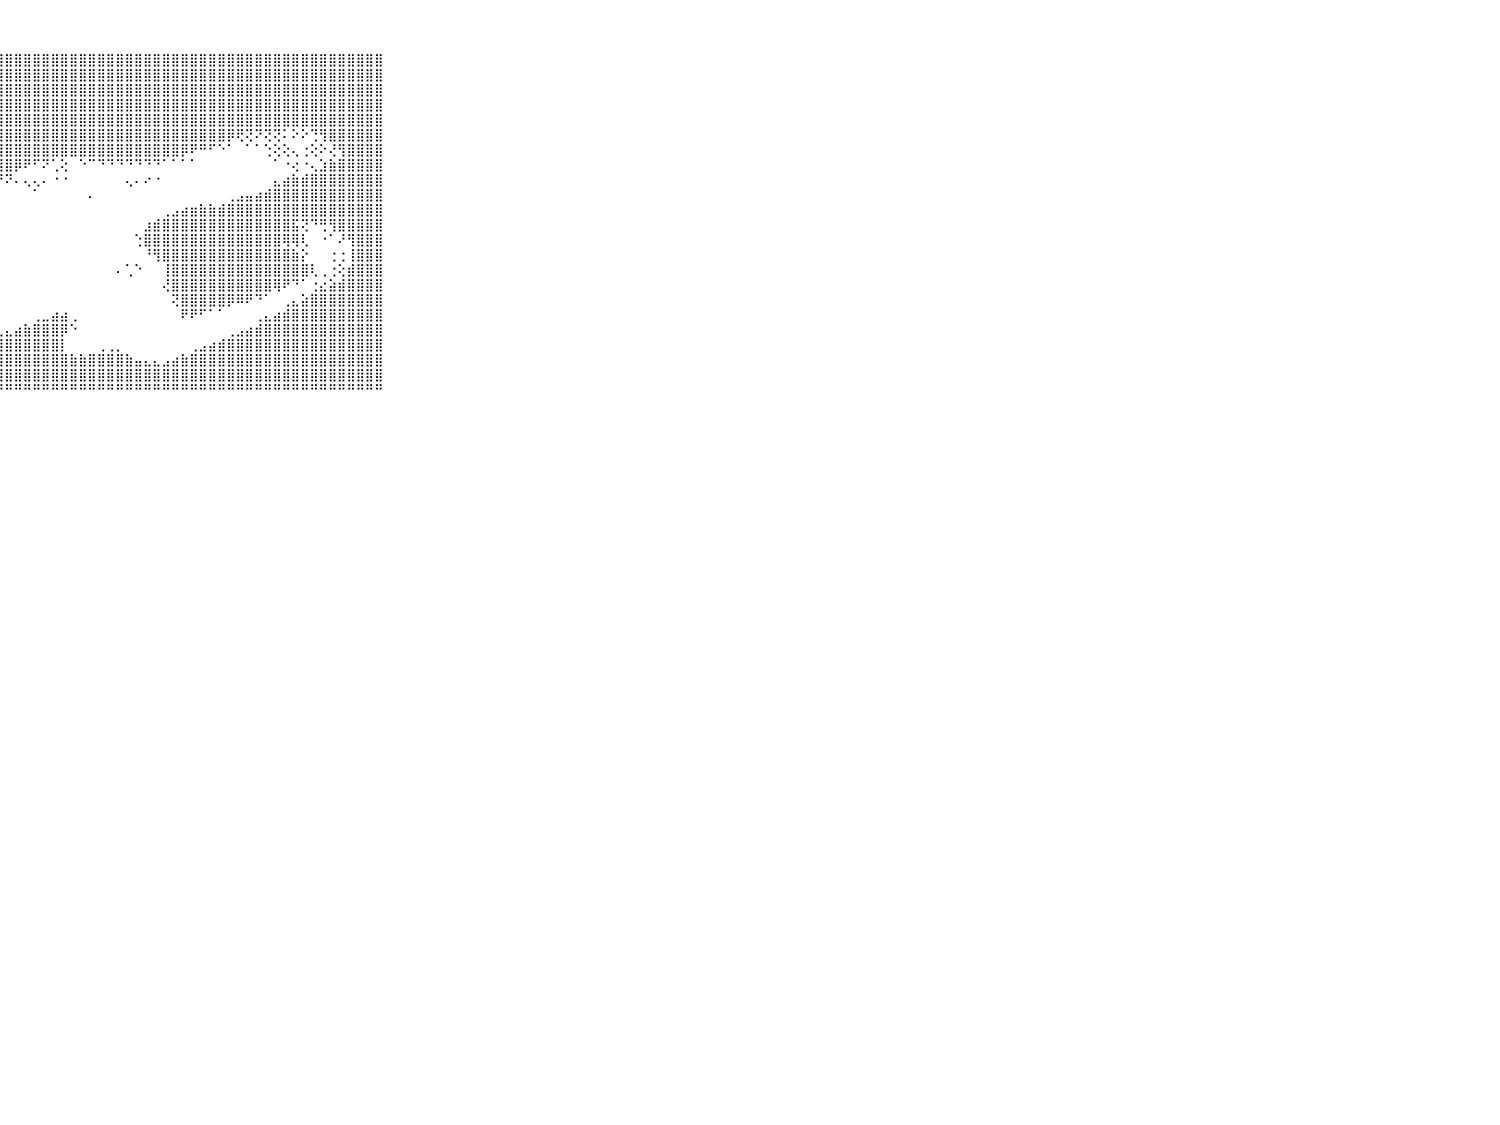

⠀⠀⠀⠀⠀⠀⠀⠀⠀⠀⠀⣿⣿⣿⣿⣿⣿⣿⣿⣿⣿⣿⣿⣿⣿⣿⣿⣿⣿⣿⣿⣿⣿⣿⣿⣿⣿⣿⣿⣿⣿⣿⣿⣿⣿⣿⣿⣿⣿⣿⣿⣿⣿⣿⣿⣿⣿⣿⣿⣿⣿⣿⣿⣿⣿⣿⣿⣿⣿⠀⠀⠀⠀⠀⠀⠀⠀⠀⠀⠀⠀
⠀⠀⠀⠀⠀⠀⠀⠀⠀⠀⠀⣿⣿⣿⣿⣿⣿⣿⣿⣿⣿⣿⣿⣿⣿⣿⣿⣿⣿⣿⣿⣿⣿⣿⣿⣿⣿⣿⣿⣿⣿⣿⣿⣿⣿⣿⣿⣿⣿⣿⣿⣿⣿⣿⣿⣿⣿⣿⣿⣿⣿⣿⣿⣿⣿⣿⣿⣿⣿⠀⠀⠀⠀⠀⠀⠀⠀⠀⠀⠀⠀
⠀⠀⠀⠀⠀⠀⠀⠀⠀⠀⠀⣿⣿⣿⣿⣿⣿⣿⣿⣿⣿⣿⣿⣿⣿⣿⣿⣿⣿⣿⣿⣿⣿⣿⣿⣿⣿⣿⣿⣿⣿⣿⣿⣿⣿⣿⣿⣿⣿⣿⣿⣿⣿⣿⣿⣿⣿⣿⣿⣿⣿⣿⣿⣿⣿⣿⣿⣿⣿⠀⠀⠀⠀⠀⠀⠀⠀⠀⠀⠀⠀
⠀⠀⠀⠀⠀⠀⠀⠀⠀⠀⠀⣿⣿⣿⣿⣿⣿⣿⣿⣿⣿⣿⣿⣿⣿⣿⣿⣿⣿⣿⣿⣿⣿⣿⣿⣿⣿⣿⣿⣿⣿⣿⣿⣿⣿⣿⣿⣿⣿⣿⣿⣿⣿⣿⣿⣿⣿⣿⣿⣿⣿⣿⣿⣿⣿⣿⣿⣿⣿⠀⠀⠀⠀⠀⠀⠀⠀⠀⠀⠀⠀
⠀⠀⠀⠀⠀⠀⠀⠀⠀⠀⠀⣿⣿⣿⣿⣿⣿⣿⣿⣿⣿⣿⣿⣿⣿⣿⣿⣿⣿⣿⣿⣿⣿⣿⣿⣿⣿⣿⣿⣿⣿⣿⣿⣿⣿⣿⣿⣿⣿⣿⣿⣿⣿⣿⣿⣿⣿⣿⣿⣿⣿⣿⣿⣿⣿⣿⣿⣿⣿⠀⠀⠀⠀⠀⠀⠀⠀⠀⠀⠀⠀
⠀⠀⠀⠀⠀⠀⠀⠀⠀⠀⠀⣿⣿⣿⣿⣿⣿⣿⣿⣿⣿⣿⣿⣿⣿⣿⣿⣿⣿⣿⣿⣿⣿⣿⣿⣿⣿⣿⣿⣿⣿⣿⣿⣿⣿⣿⣿⣿⣿⣿⣿⣿⡿⢟⢝⠝⢝⢝⠅⠕⠕⢙⢻⣿⣿⣿⣿⣿⣿⠀⠀⠀⠀⠀⠀⠀⠀⠀⠀⠀⠀
⠀⠀⠀⠀⠀⠀⠀⠀⠀⠀⠀⣿⣿⣿⣿⣿⣿⣿⣿⣿⣿⣿⣿⣿⣿⣿⣿⣿⣿⣿⣿⣿⣿⣿⣿⣿⣿⣿⣿⣿⣿⣿⣿⣿⣿⣿⣿⡿⠟⠛⠋⠑⠁⠀⠁⠁⢑⢕⢕⢄⢐⢕⠕⢜⢻⣿⣿⣿⣿⠀⠀⠀⠀⠀⠀⠀⠀⠀⠀⠀⠀
⠀⠀⠀⠀⠀⠀⠀⠀⠀⠀⠀⣿⣿⣿⣿⣿⣿⣿⣿⣿⣿⣿⣿⣿⣿⣿⣿⣿⣿⡿⠟⠋⠝⢁⢕⠀⠑⠉⠙⠙⠙⠙⠙⠙⠙⠁⠁⠁⠁⠀⠀⠀⠀⠀⠀⠀⠀⠁⠐⢔⠐⢄⣱⣷⣿⣿⣿⣿⣿⠀⠀⠀⠀⠀⠀⠀⠀⠀⠀⠀⠀
⠀⠀⠀⠀⠀⠀⠀⠀⠀⠀⠀⣿⣿⣿⣿⣿⣿⣿⣿⣿⣿⣿⣿⣿⣿⣿⡿⠟⠝⠄⢄⢄⠄⠐⠐⠀⠀⠀⠀⠀⠀⢄⠄⠔⠐⠀⠀⠀⠀⠀⠀⠀⠀⠀⠀⠀⠀⣄⣴⣷⣾⣿⣿⣿⣿⣿⣿⣿⣿⠀⠀⠀⠀⠀⠀⠀⠀⠀⠀⠀⠀
⠀⠀⠀⠀⠀⠀⠀⠀⠀⠀⠀⣿⣿⣿⣿⣿⣿⣿⣿⣿⣿⣿⣿⠟⠙⠁⠀⠀⠀⠀⠀⠁⠀⠀⠀⠀⠀⠄⠀⠀⠀⠀⠀⠀⠀⠀⠀⠀⠀⠀⠀⠀⢀⣠⣤⣴⣾⣿⣿⣿⣿⣿⣿⣿⣿⣿⣿⣿⣿⠀⠀⠀⠀⠀⠀⠀⠀⠀⠀⠀⠀
⠀⠀⠀⠀⠀⠀⠀⠀⠀⠀⠀⣿⣿⣿⣿⣿⣿⣿⢿⠟⠋⠁⠁⠀⠀⠀⠀⠀⠀⠀⠀⠀⠀⠀⠀⠀⠀⠀⠀⠀⠀⠀⠀⠀⠀⢀⣠⣴⣶⣷⣷⣾⣿⣿⣿⣿⣿⣿⣿⣿⣿⣿⣿⣿⣿⣿⣿⣿⣿⠀⠀⠀⠀⠀⠀⠀⠀⠀⠀⠀⠀
⠀⠀⠀⠀⠀⠀⠀⠀⠀⠀⠀⣿⣿⣿⠿⠛⠉⠀⠀⠀⠀⠀⠀⠀⠀⠀⠀⠀⠀⠀⠀⠀⠀⠀⠀⠀⠀⠀⠀⠀⠀⠀⠀⣰⣾⣿⣿⣿⣿⣿⣿⣿⣿⣿⣿⣿⣿⣿⣿⣯⢝⠙⢛⢻⣿⣿⣿⣿⣿⠀⠀⠀⠀⠀⠀⠀⠀⠀⠀⠀⠀
⠀⠀⠀⠀⠀⠀⠀⠀⠀⠀⠀⠋⠉⠀⠀⠀⠀⠀⠀⠀⠀⠀⠀⠀⠀⠀⠀⠀⠀⠀⠀⠀⠀⠀⠀⠀⠀⠀⠀⠀⠀⠀⢑⣿⣿⣿⣿⣿⣿⣿⣿⣿⣿⣿⣿⣿⣿⣿⢿⢿⢇⠀⠐⠁⠜⢻⣿⣿⣿⠀⠀⠀⠀⠀⠀⠀⠀⠀⠀⠀⠀
⠀⠀⠀⠀⠀⠀⠀⠀⠀⠀⠀⠀⠀⠀⠀⠀⠀⠀⠀⠀⠀⠀⠀⠀⠀⠀⠀⠀⠀⠀⠀⠀⠀⠀⠀⠀⠀⠀⠀⠀⠀⠀⠀⠘⢻⣿⣿⣿⣿⣿⣿⣿⣿⣿⣿⣿⣿⣿⣿⣷⡕⠀⠀⢐⢐⢸⣿⣿⣿⠀⠀⠀⠀⠀⠀⠀⠀⠀⠀⠀⠀
⠀⠀⠀⠀⠀⠀⠀⠀⠀⠀⠀⠀⠀⠀⠀⠀⠀⠀⠀⠀⠀⠀⠀⠀⠀⠀⠀⠀⠀⠀⠀⠀⠀⠀⠀⠀⠀⠀⠀⠀⠄⢁⠑⠀⠀⢸⣿⣿⣿⣿⣿⣿⣿⣿⣿⣿⣿⣿⣿⣿⣿⢇⢀⢐⢕⣾⣿⣿⣿⠀⠀⠀⠀⠀⠀⠀⠀⠀⠀⠀⠀
⠀⠀⠀⠀⠀⠀⠀⠀⠀⠀⠀⠀⠀⠀⠀⠀⠀⠀⠀⠀⠀⠀⠀⠀⠀⠀⠀⠀⠀⠀⠀⠀⠀⠀⠀⠀⠀⠀⠀⠀⠀⠀⠀⠀⠀⢜⣿⣿⣿⣿⣿⣿⣿⣿⣿⣿⣿⢿⠟⠙⠁⢐⣔⣵⣾⣿⣿⣿⣿⠀⠀⠀⠀⠀⠀⠀⠀⠀⠀⠀⠀
⠀⠀⠀⠀⠀⠀⠀⠀⠀⠀⠀⠀⠀⠀⠀⠀⠀⠀⠀⠀⠀⠀⠀⠀⠀⠀⠀⠀⠀⠀⠀⠀⠀⠀⠀⠀⠀⠀⠀⠀⠀⠀⠀⠀⠀⠀⢝⣿⣿⣿⣿⣿⡿⠿⠟⠙⠁⠀⢀⣄⣵⣿⣿⣿⣿⣿⣿⣿⣿⠀⠀⠀⠀⠀⠀⠀⠀⠀⠀⠀⠀
⠀⠀⠀⠀⠀⠀⠀⠀⠀⠀⠀⠀⠀⠀⠀⠀⠀⠀⠀⠀⠀⠀⠀⠀⠀⠀⠀⠀⠀⠀⠀⢀⣀⣴⣴⢀⠀⠀⠀⠀⠀⠀⠀⠀⠀⠀⠀⠟⠟⠋⠁⠁⠀⠀⠀⢀⣄⣴⣾⣿⣿⣿⣿⣿⣿⣿⣿⣿⣿⠀⠀⠀⠀⠀⠀⠀⠀⠀⠀⠀⠀
⠀⠀⠀⠀⠀⠀⠀⠀⠀⠀⠀⠀⠀⠀⠀⠀⠀⠀⠀⠀⠀⠀⠀⠀⠀⠀⠀⢀⣄⣴⣷⣿⣿⣿⡿⠑⠀⠀⠀⠀⠀⠀⠀⠀⠀⠀⠀⠀⠀⠀⠀⠀⢀⣠⣴⣾⣿⣿⣿⣿⣿⣿⣿⣿⣿⣿⣿⣿⣿⠀⠀⠀⠀⠀⠀⠀⠀⠀⠀⠀⠀
⠀⠀⠀⠀⠀⠀⠀⠀⠀⠀⠀⠀⠀⠀⠀⠀⠀⠀⠀⠀⢀⣠⣴⣶⣷⣷⣿⣿⣿⣿⣿⣿⣿⣿⡇⠀⠀⠀⢀⢀⡀⠀⠀⠀⠀⠀⠀⠀⢀⣠⣴⣾⣿⣿⣿⣿⣿⣿⣿⣿⣿⣿⣿⣿⣿⣿⣿⣿⣿⠀⠀⠀⠀⠀⠀⠀⠀⠀⠀⠀⠀
⠀⠀⠀⠀⠀⠀⠀⠀⠀⠀⠀⠀⠀⠀⠀⠀⠀⢄⣴⣾⣿⣿⣿⣿⣿⣿⣿⣿⣿⣿⣿⣿⣿⣿⣿⣷⣷⣿⣿⣿⣿⣷⣤⣄⣄⣠⣴⣷⣿⣿⣿⣿⣿⣿⣿⣿⣿⣿⣿⣿⣿⣿⣿⣿⣿⣿⣿⣿⣿⠀⠀⠀⠀⠀⠀⠀⠀⠀⠀⠀⠀
⠀⠀⠀⠀⠀⠀⠀⠀⠀⠀⠀⠀⠀⠀⣄⣴⣾⣿⣿⣿⣿⣿⣿⣿⣿⣿⣿⣿⣿⣿⣿⣿⣿⣿⣿⣿⣿⣿⣿⣿⣿⣿⣿⣿⣿⣿⣿⣿⣿⣿⣿⣿⣿⣿⣿⣿⣿⣿⣿⣿⣿⣿⣿⣿⣿⣿⣿⣿⣿⠀⠀⠀⠀⠀⠀⠀⠀⠀⠀⠀⠀
⠀⠀⠀⠀⠀⠀⠀⠀⠀⠀⠀⠀⠐⠚⠛⠛⠛⠛⠛⠛⠛⠛⠛⠛⠛⠛⠛⠛⠛⠛⠛⠛⠛⠛⠛⠛⠛⠛⠛⠛⠛⠛⠛⠛⠛⠛⠛⠛⠛⠛⠛⠛⠛⠛⠛⠛⠛⠛⠛⠛⠛⠛⠛⠛⠛⠛⠛⠛⠛⠀⠀⠀⠀⠀⠀⠀⠀⠀⠀⠀⠀